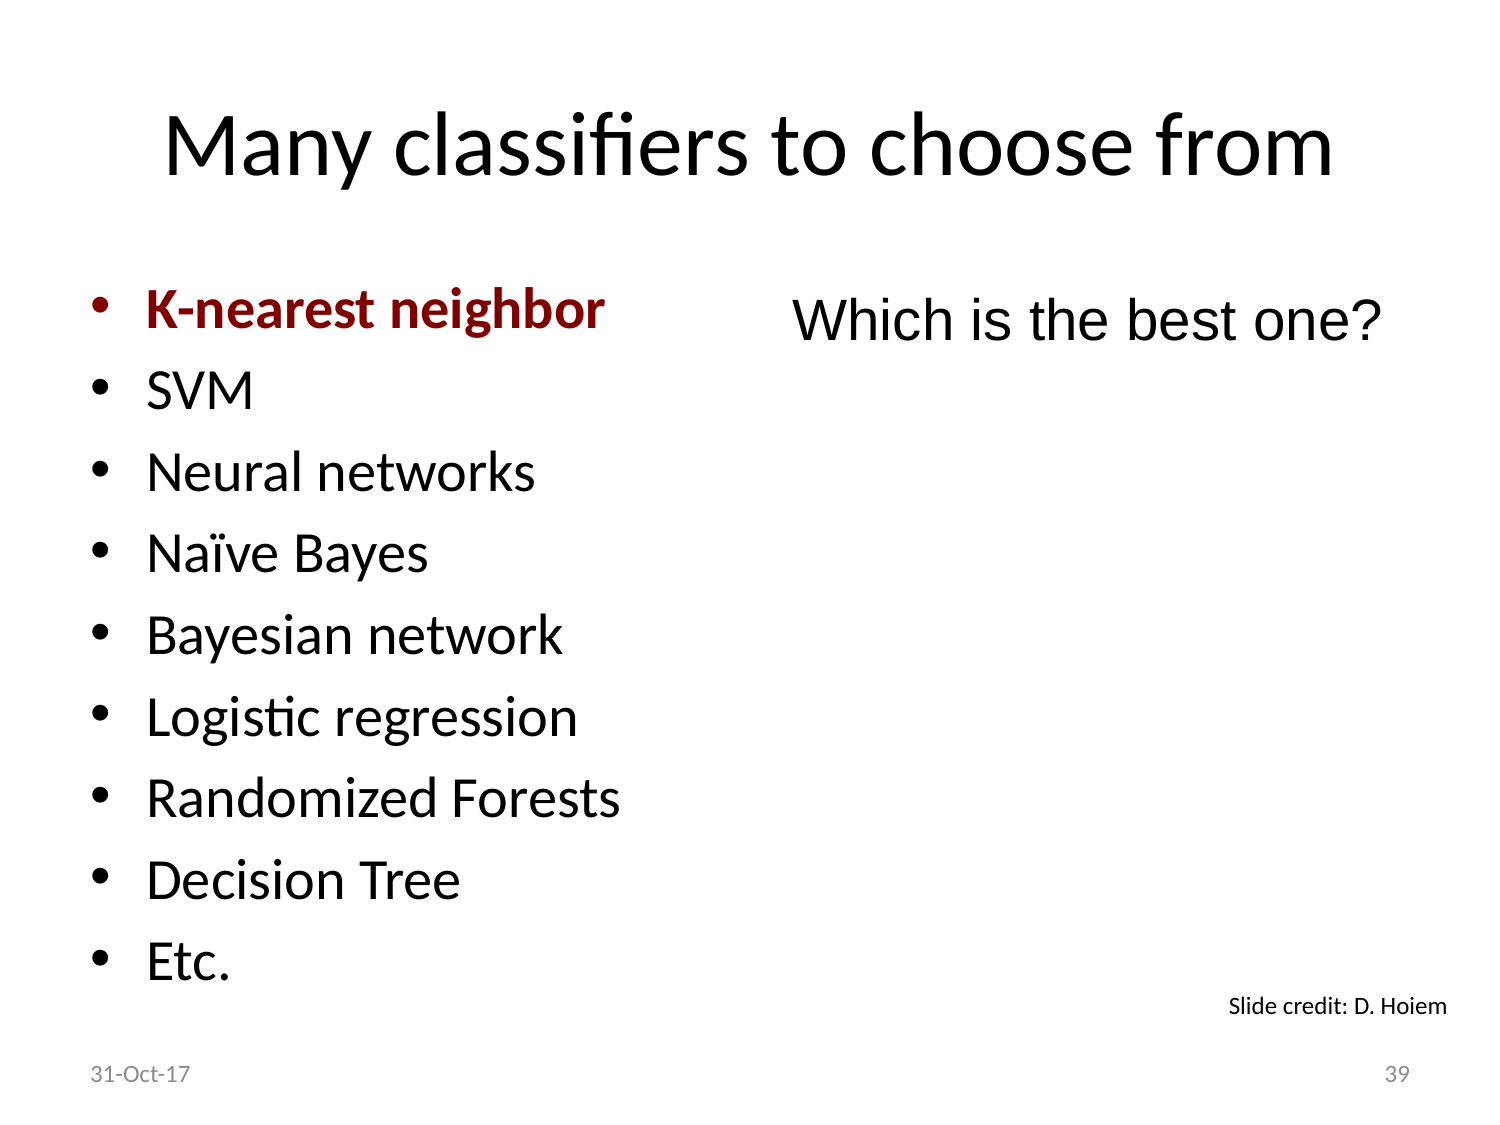

# Many classifiers to choose from
K-nearest neighbor
SVM
Neural networks
Naïve Bayes
Bayesian network
Logistic regression
Randomized Forests
Decision Tree
Etc.

Which is the best one?
Slide credit: D. Hoiem
31-Oct-17
39